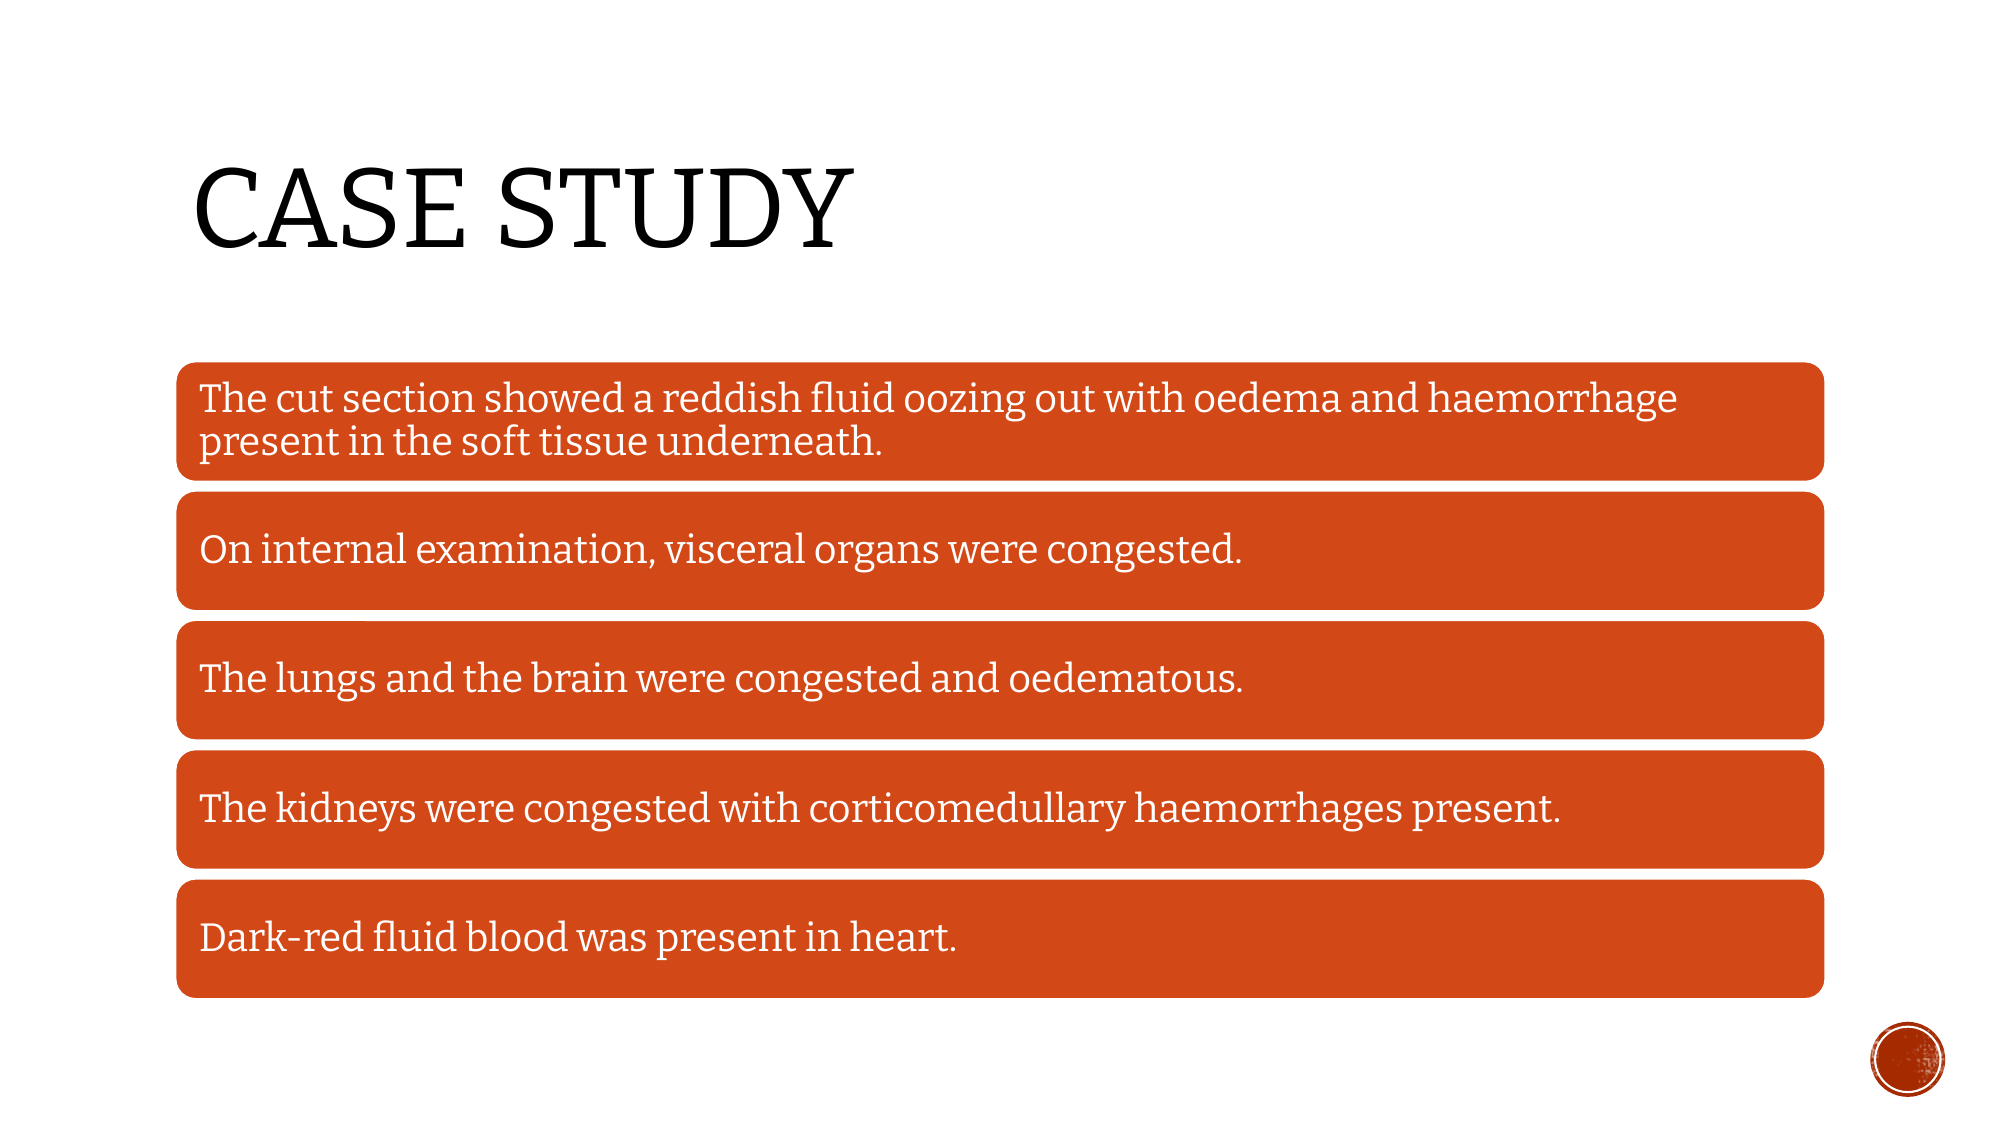

# CASE STUDY
The cut section showed a reddish fluid oozing out with oedema and haemorrhage present in the soft tissue underneath.
On internal examination, visceral organs were congested.
The lungs and the brain were congested and oedematous.
The kidneys were congested with corticomedullary haemorrhages present.
Dark-red fluid blood was present in heart.